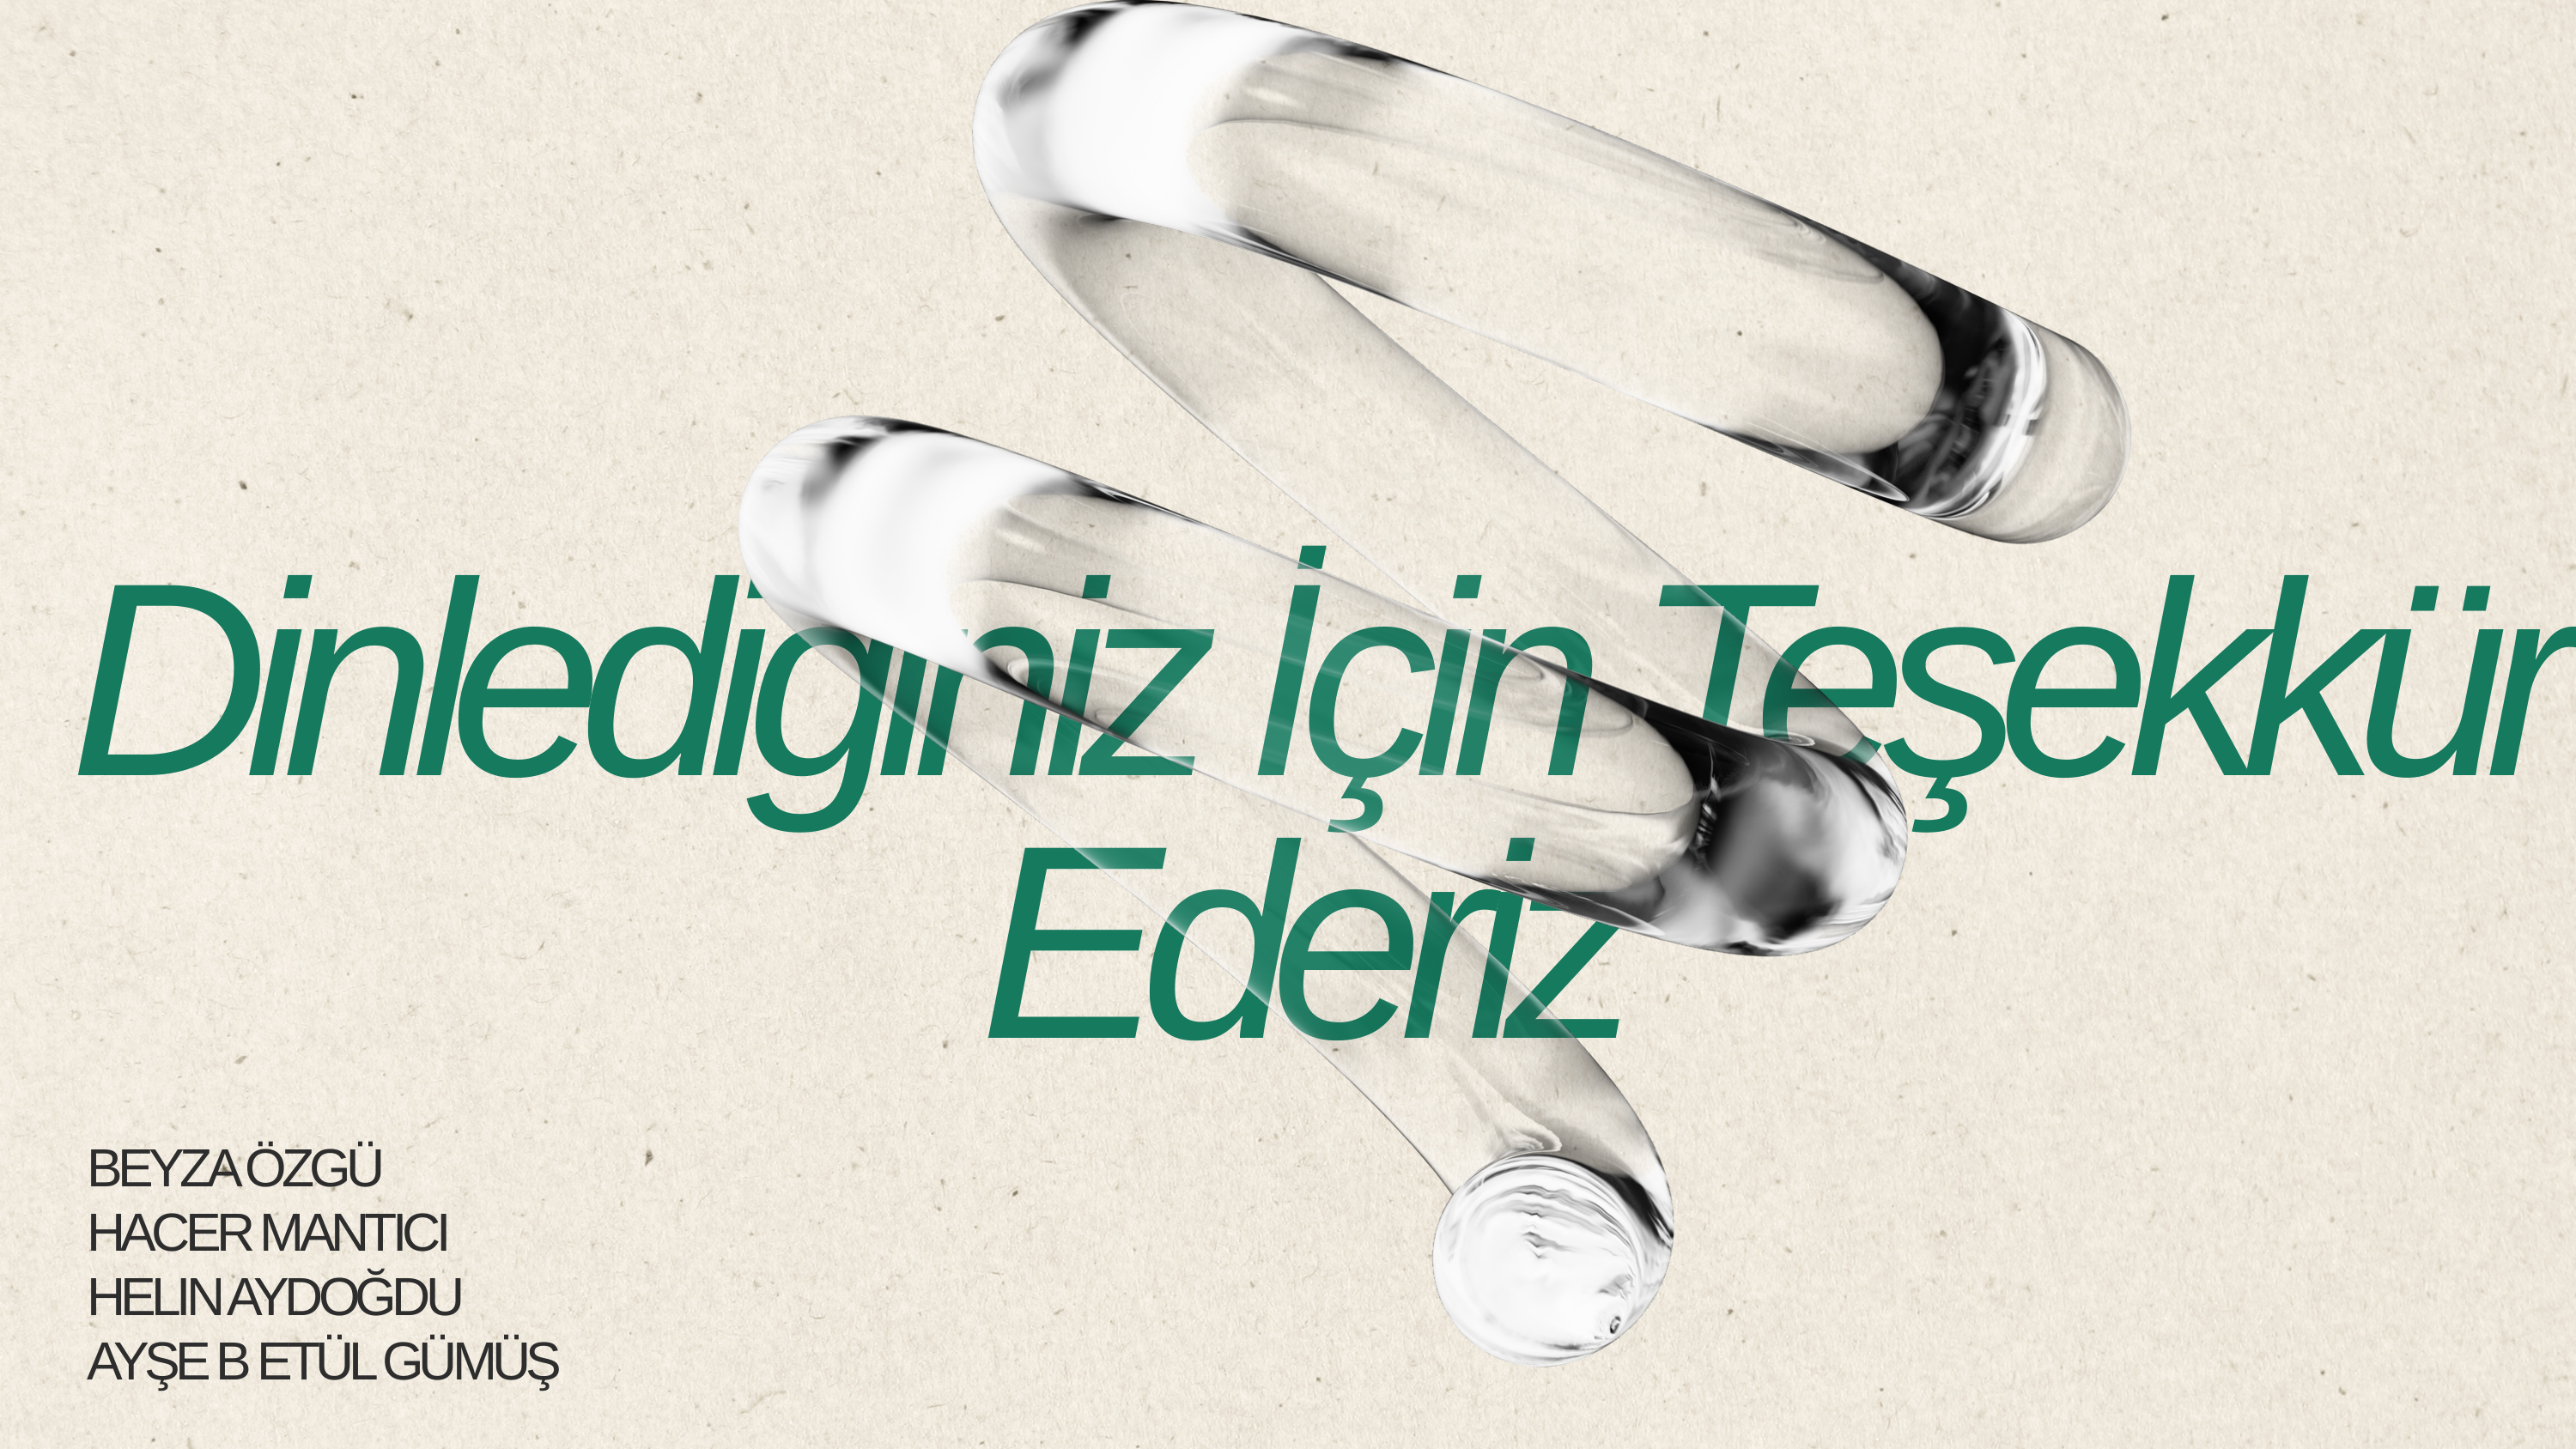

Dinlediğiniz İçin Teşekkür Ederiz
BEYZA ÖZGÜ
HACER MANTICI
HELIN AYDOĞDU
AYŞE B ETÜL GÜMÜŞ